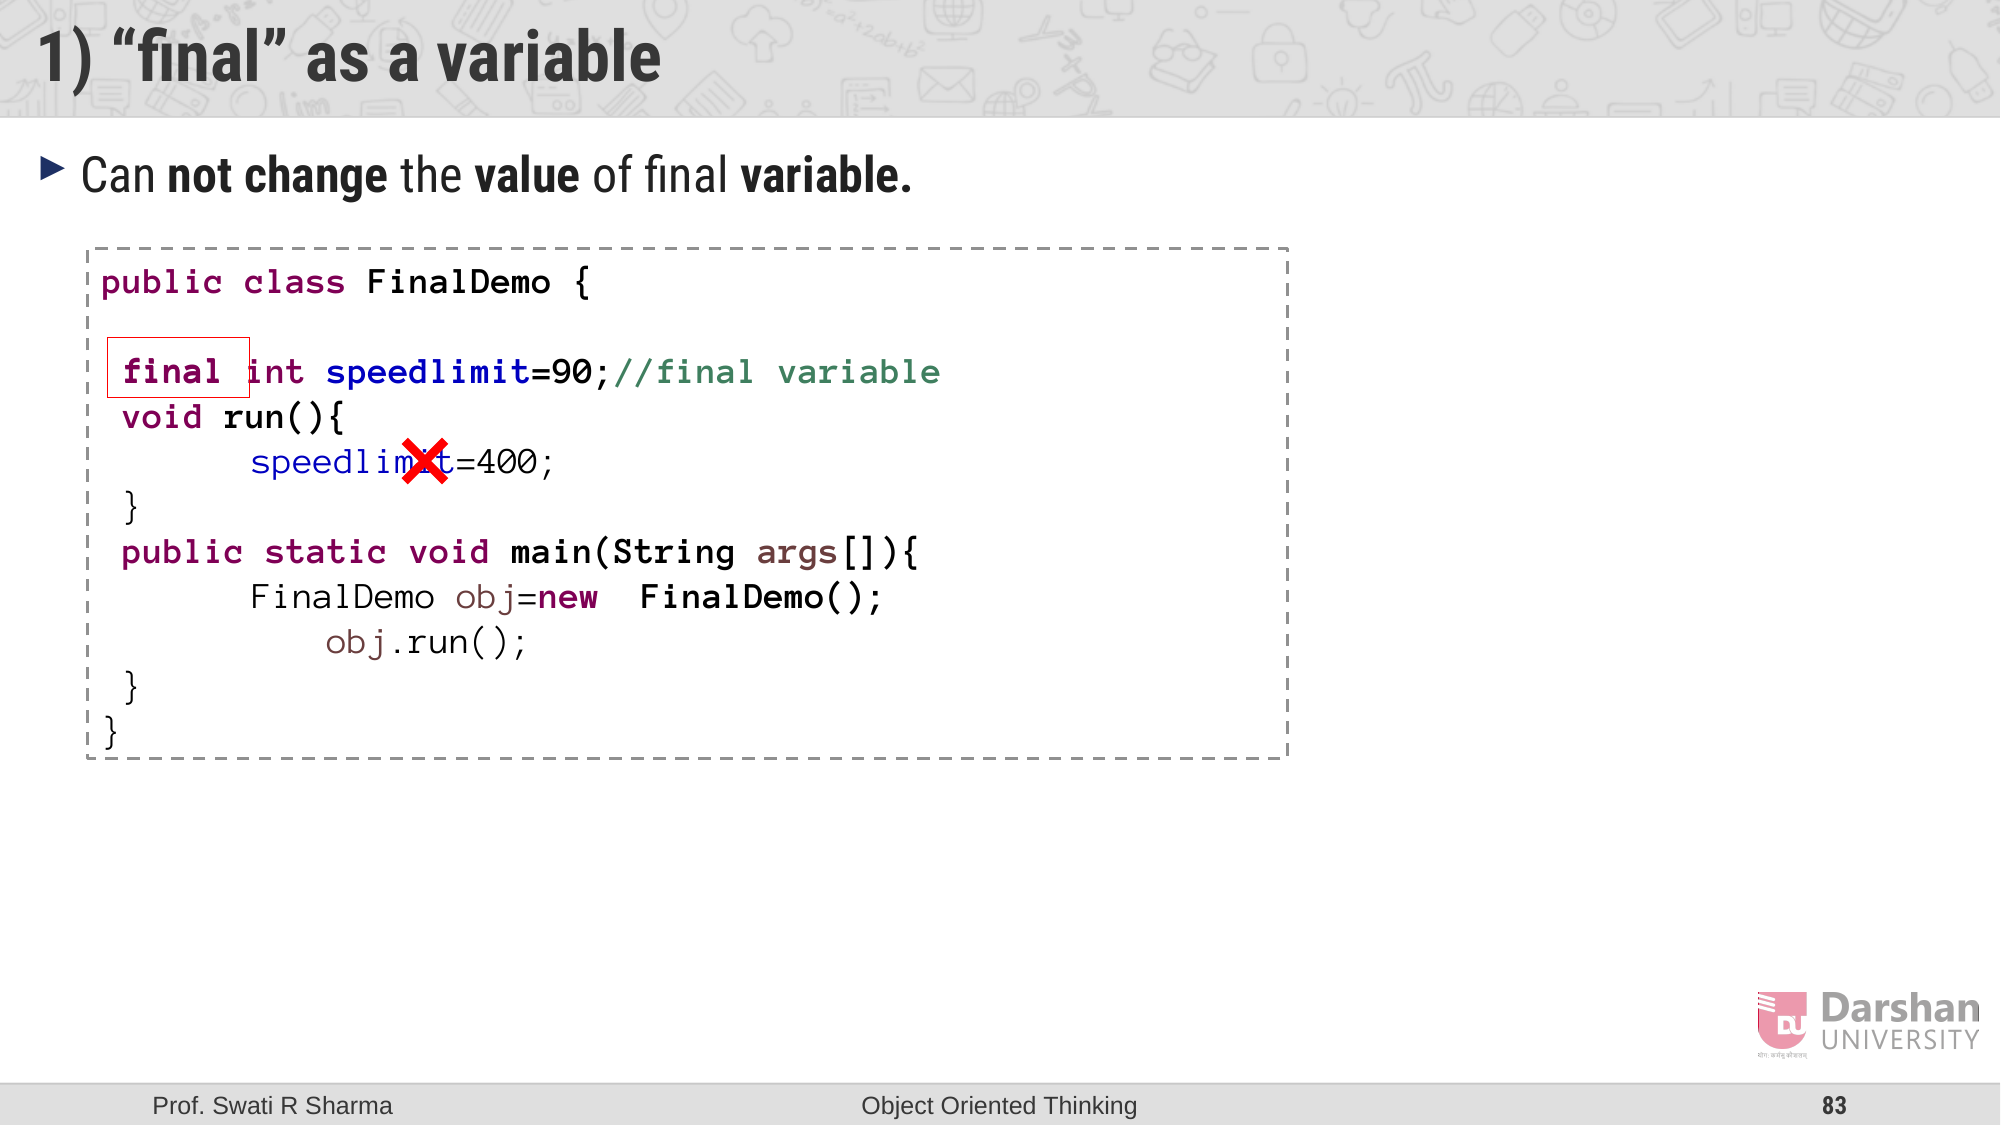

# 1) “final” as a variable
Can not change the value of final variable.

public class FinalDemo {

 final int speedlimit=90;//final variable
 void run(){
	speedlimit=400;
 }
 public static void main(String args[]){
FinalDemo obj=new  FinalDemo();
 	obj.run();
 }
}
final